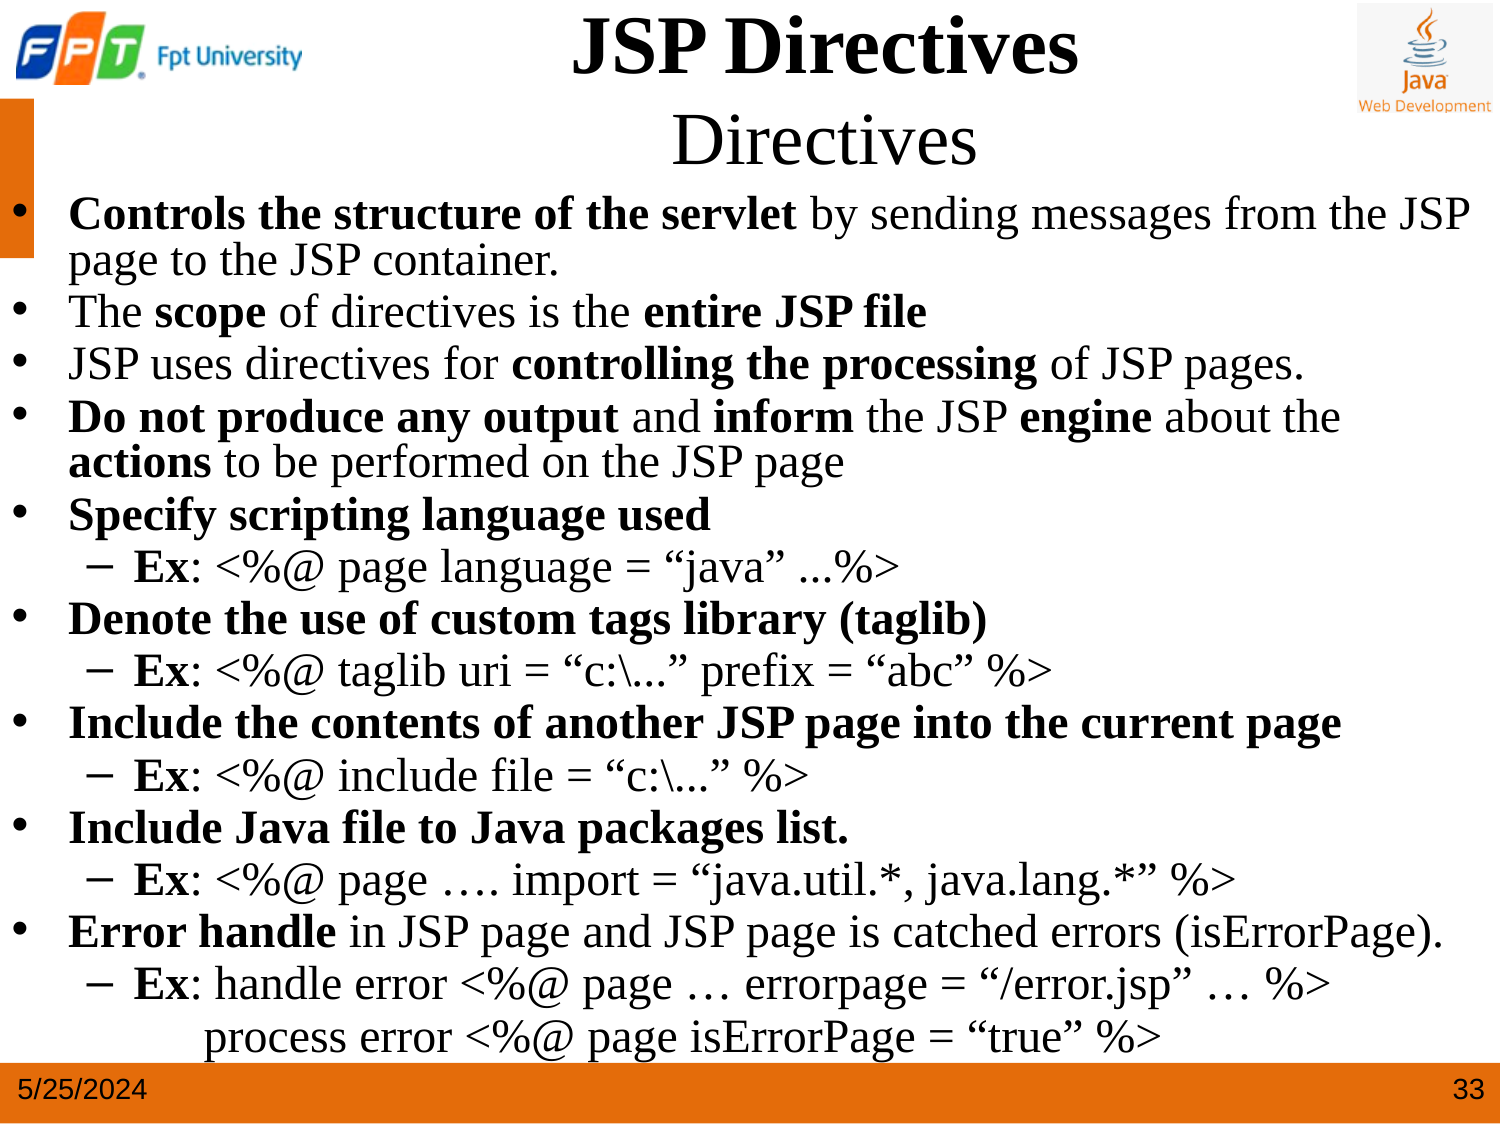

JSP Directives
Directives
Controls the structure of the servlet by sending messages from the JSP page to the JSP container.
The scope of directives is the entire JSP file
JSP uses directives for controlling the processing of JSP pages.
Do not produce any output and inform the JSP engine about the actions to be performed on the JSP page
Specify scripting language used
Ex: <%@ page language = “java” ...%>
Denote the use of custom tags library (taglib)
Ex: <%@ taglib uri = “c:\...” prefix = “abc” %>
Include the contents of another JSP page into the current page
Ex: <%@ include file = “c:\...” %>
Include Java file to Java packages list.
Ex: <%@ page …. import = “java.util.*, java.lang.*” %>
Error handle in JSP page and JSP page is catched errors (isErrorPage).
Ex: handle error <%@ page … errorpage = “/error.jsp” … %>
                process error <%@ page isErrorPage = “true” %>
5/25/2024
33